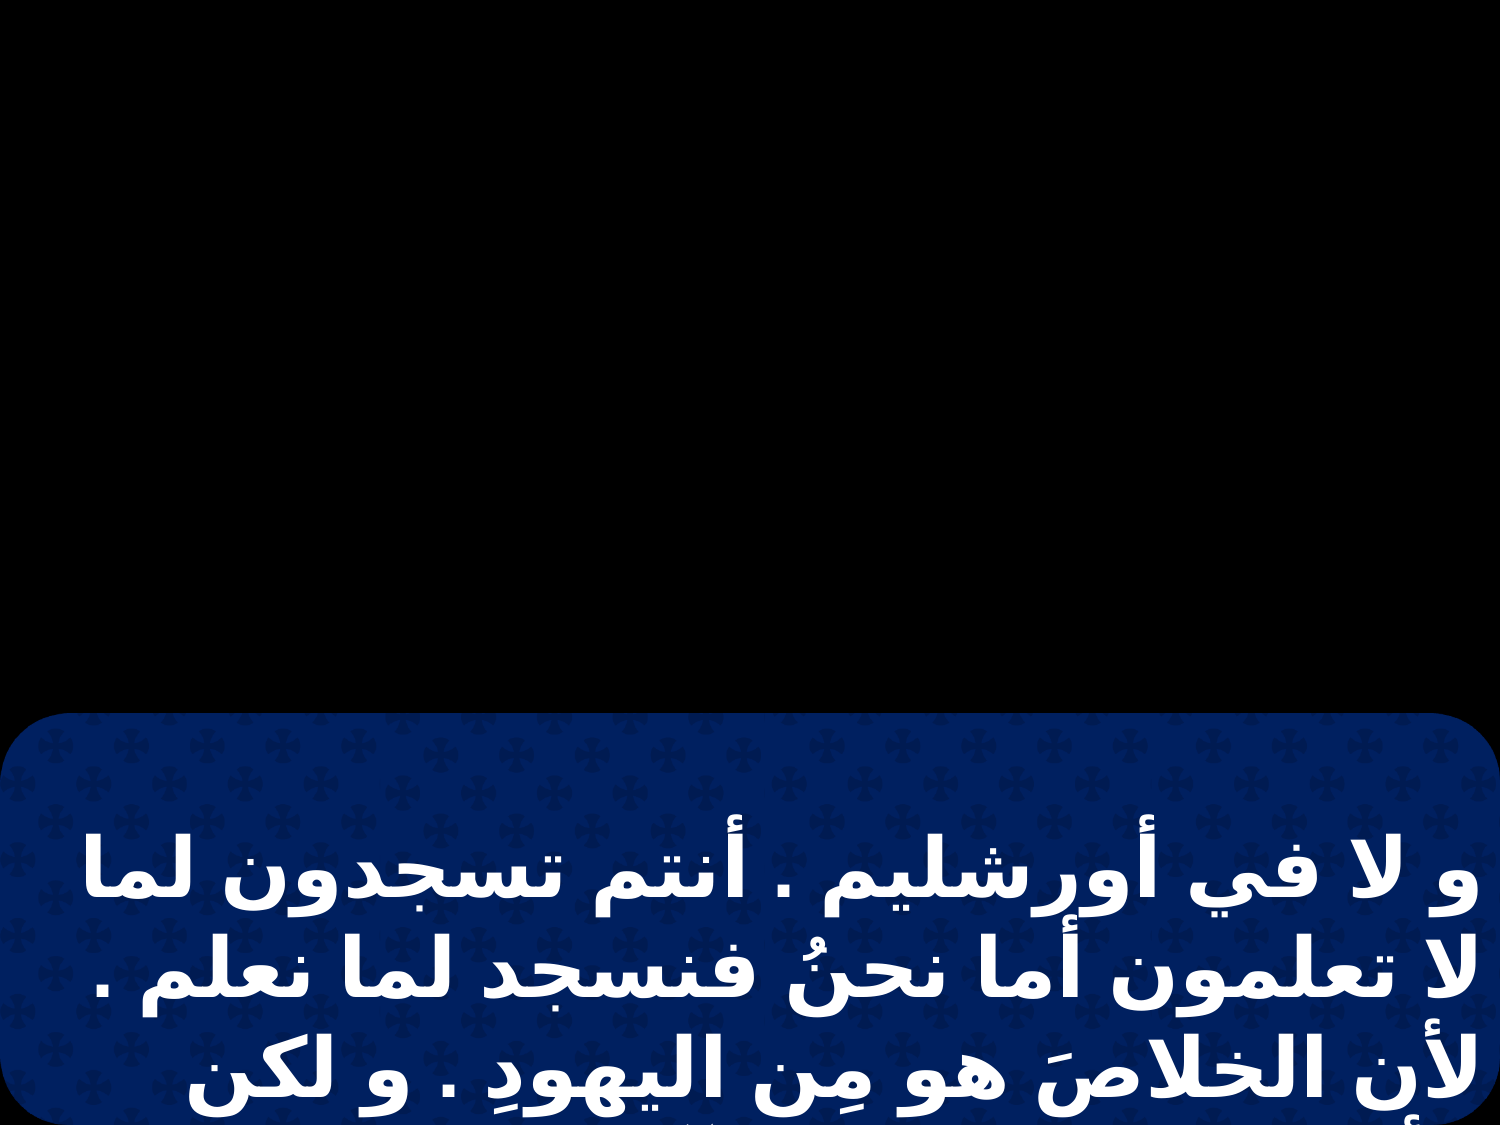

و لا في أورشليم . أنتم تسجدون لما لا تعلمون أما نحنُ فنسجد لما نعلم . لأن الخلاصَ هو مِن اليهودِ . و لكن تأتي ساعة و هى الآن حاضرة